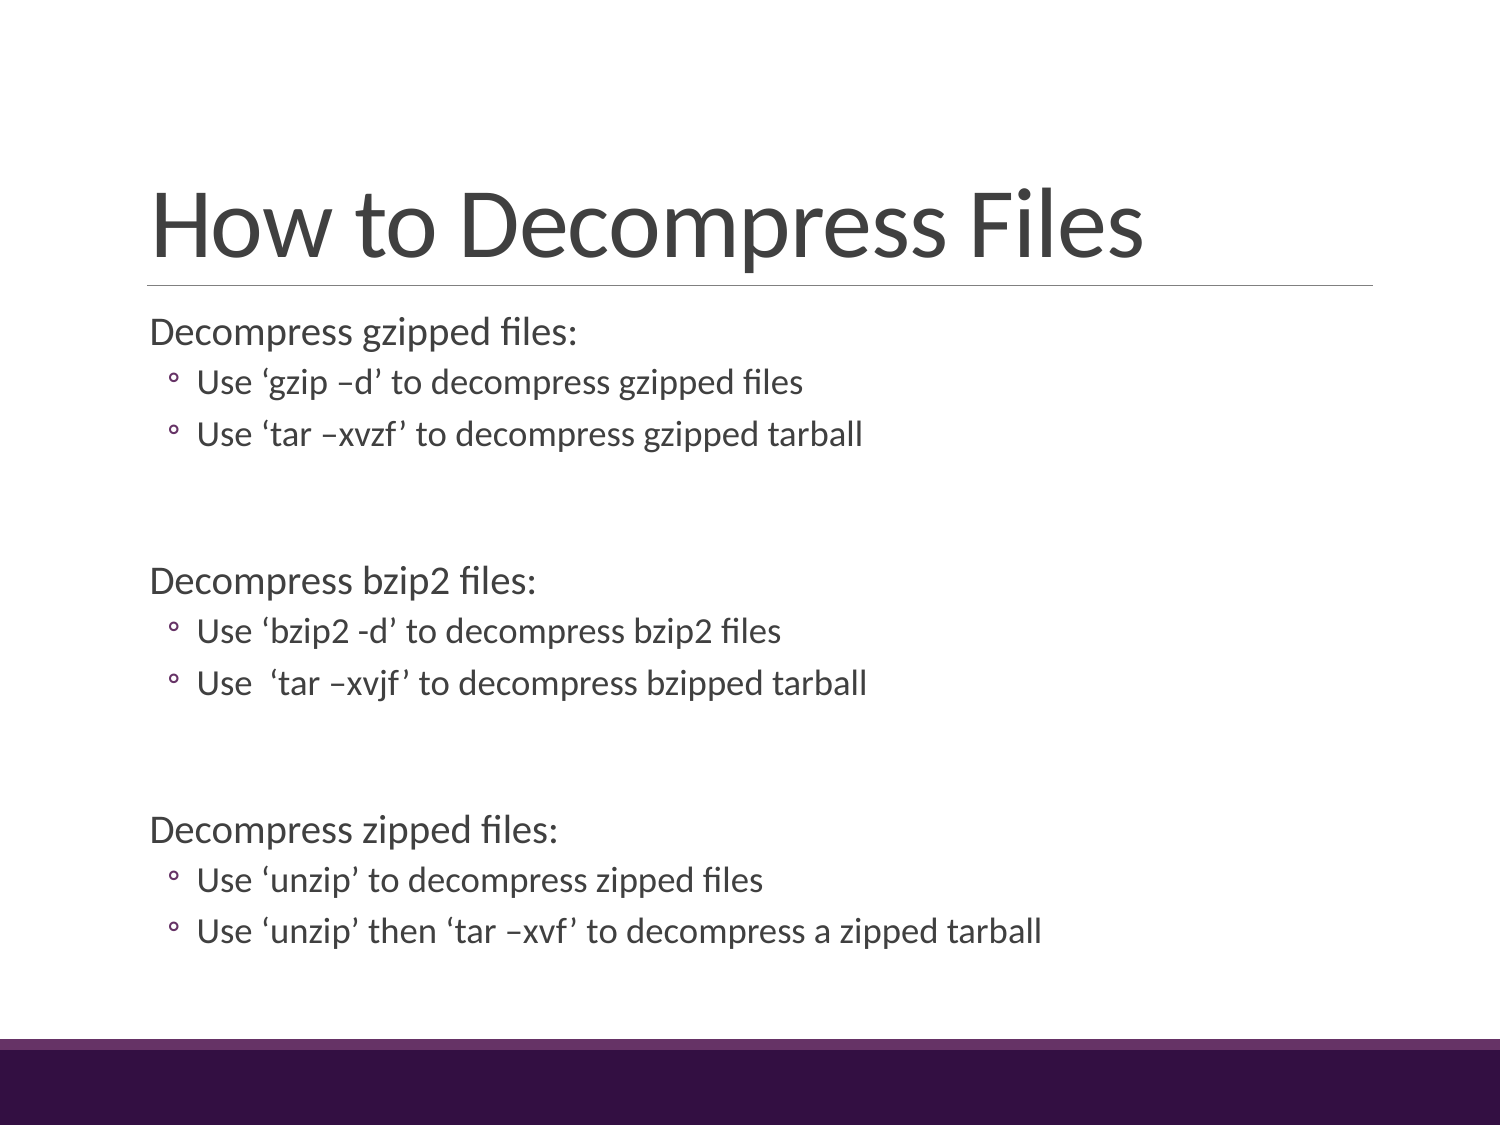

# How to Decompress Files
Decompress gzipped files:
Use ‘gzip –d’ to decompress gzipped files
Use ‘tar –xvzf’ to decompress gzipped tarball

Decompress bzip2 files:
Use ‘bzip2 -d’ to decompress bzip2 files
Use  ‘tar –xvjf’ to decompress bzipped tarball

Decompress zipped files:
Use ‘unzip’ to decompress zipped files
Use ‘unzip’ then ‘tar –xvf’ to decompress a zipped tarball